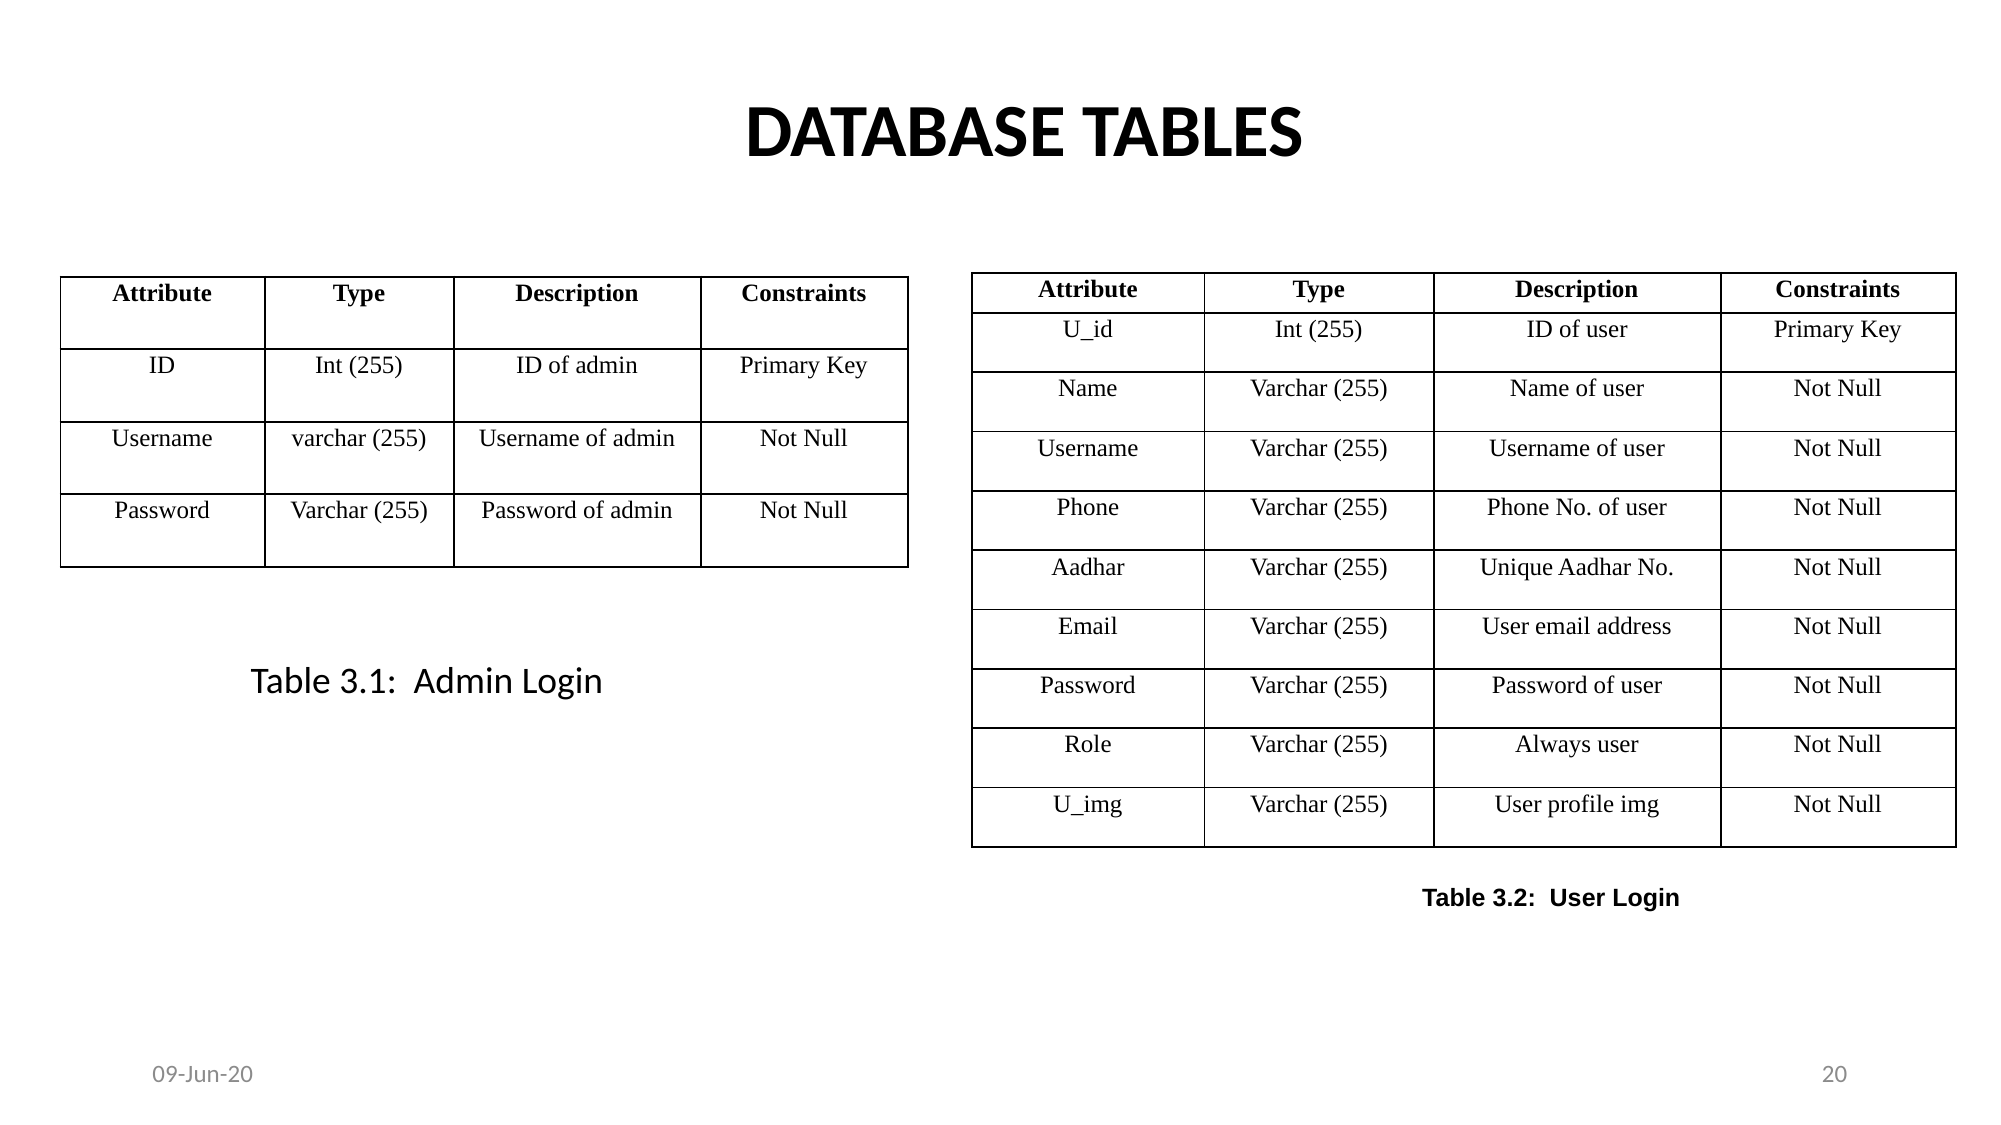

DATABASE TABLES
| Attribute | Type | Description | Constraints |
| --- | --- | --- | --- |
| U\_id | Int (255) | ID of user | Primary Key |
| Name | Varchar (255) | Name of user | Not Null |
| Username | Varchar (255) | Username of user | Not Null |
| Phone | Varchar (255) | Phone No. of user | Not Null |
| Aadhar | Varchar (255) | Unique Aadhar No. | Not Null |
| Email | Varchar (255) | User email address | Not Null |
| Password | Varchar (255) | Password of user | Not Null |
| Role | Varchar (255) | Always user | Not Null |
| U\_img | Varchar (255) | User profile img | Not Null |
| Attribute | Type | Description | Constraints |
| --- | --- | --- | --- |
| ID | Int (255) | ID of admin | Primary Key |
| Username | varchar (255) | Username of admin | Not Null |
| Password | Varchar (255) | Password of admin | Not Null |
Table 3.1:  Admin Login
Table 3.2:  User Login
09-Jun-20
20